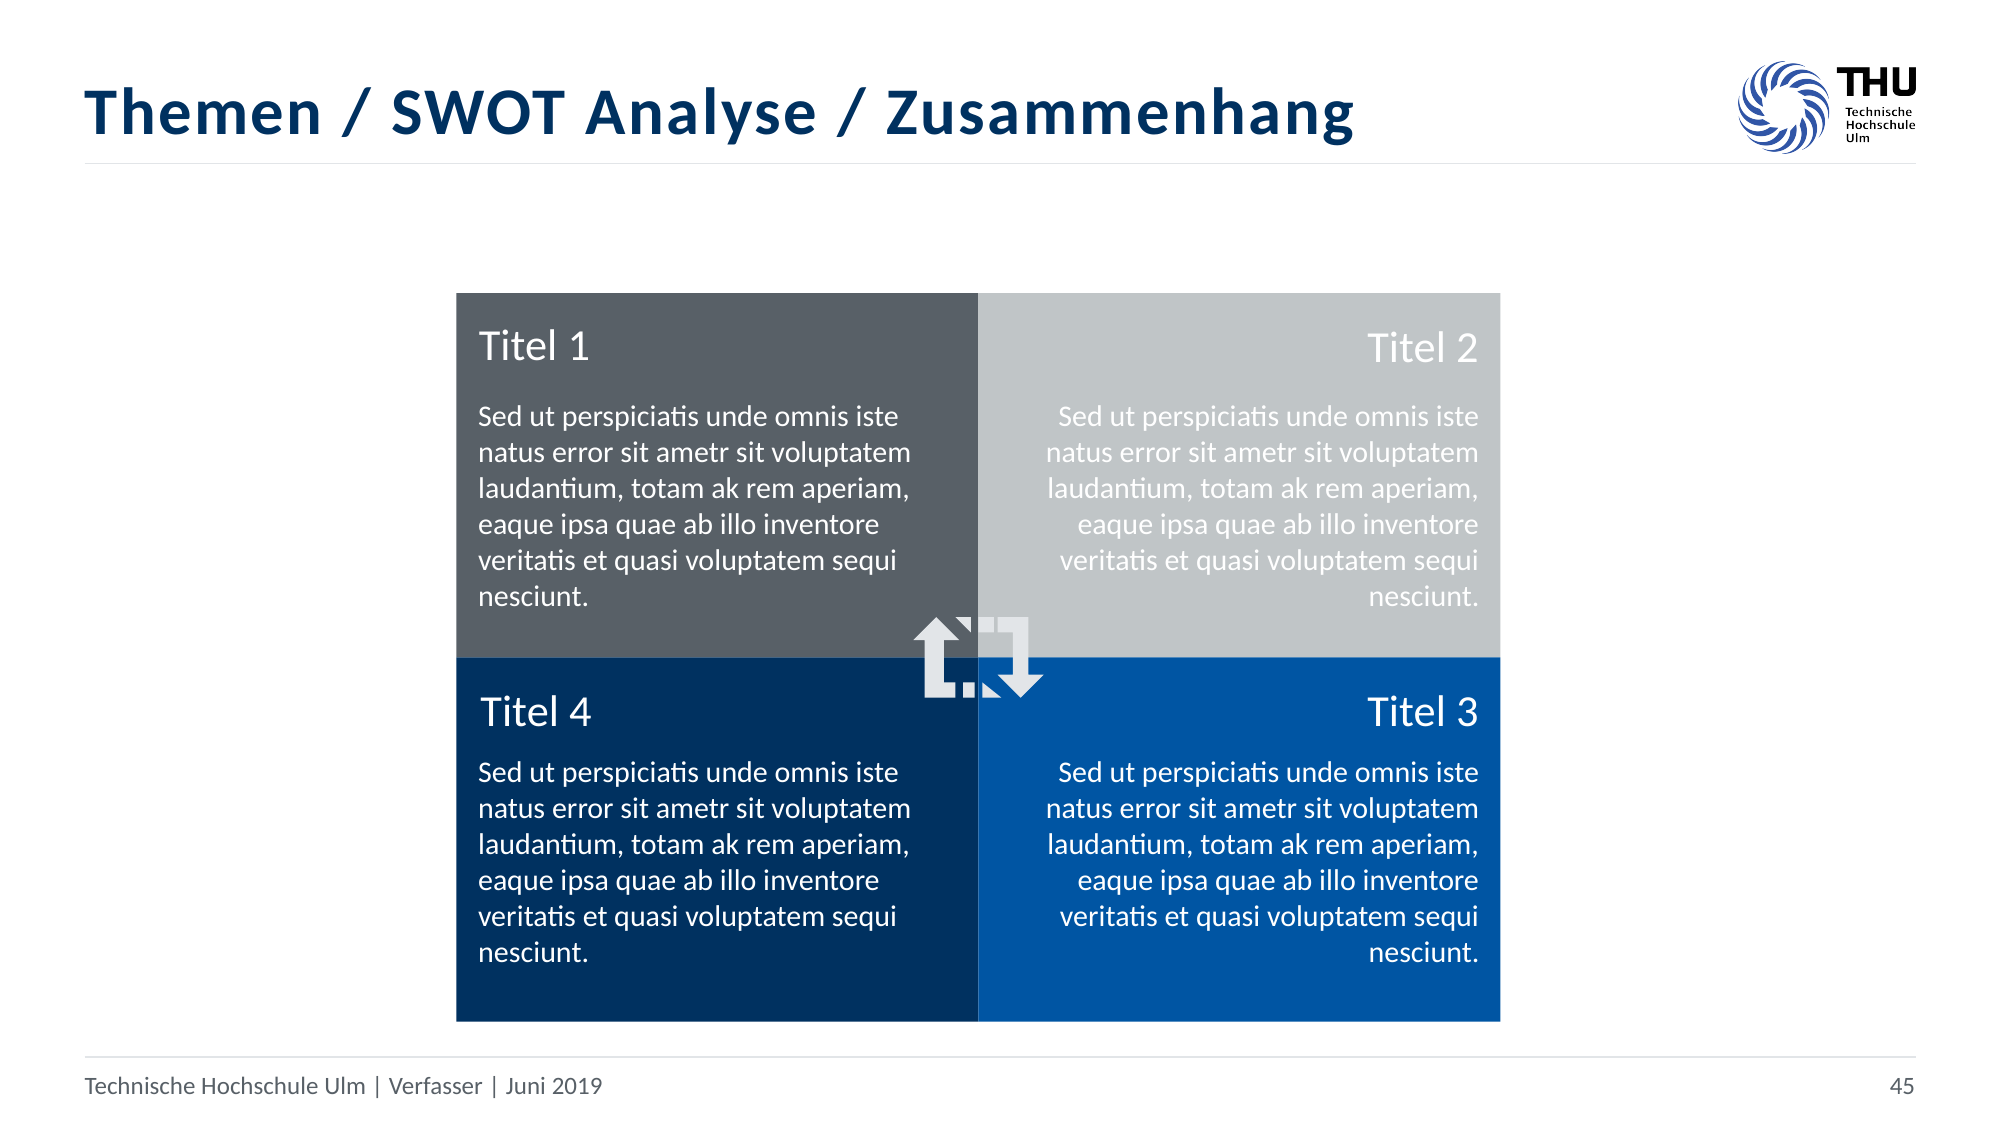

# Themen / SWOT Analyse / Zusammenhang

Titel 1
Titel 2
Sed ut perspiciatis unde omnis iste natus error sit ametr sit voluptatem laudantium, totam ak rem aperiam, eaque ipsa quae ab illo inventore veritatis et quasi voluptatem sequi nesciunt.
Sed ut perspiciatis unde omnis iste natus error sit ametr sit voluptatem laudantium, totam ak rem aperiam, eaque ipsa quae ab illo inventore veritatis et quasi voluptatem sequi nesciunt.

Titel 4
Titel 3
Sed ut perspiciatis unde omnis iste natus error sit ametr sit voluptatem laudantium, totam ak rem aperiam, eaque ipsa quae ab illo inventore veritatis et quasi voluptatem sequi nesciunt.
Sed ut perspiciatis unde omnis iste natus error sit ametr sit voluptatem laudantium, totam ak rem aperiam, eaque ipsa quae ab illo inventore veritatis et quasi voluptatem sequi nesciunt.
Technische Hochschule Ulm | Verfasser | Juni 2019